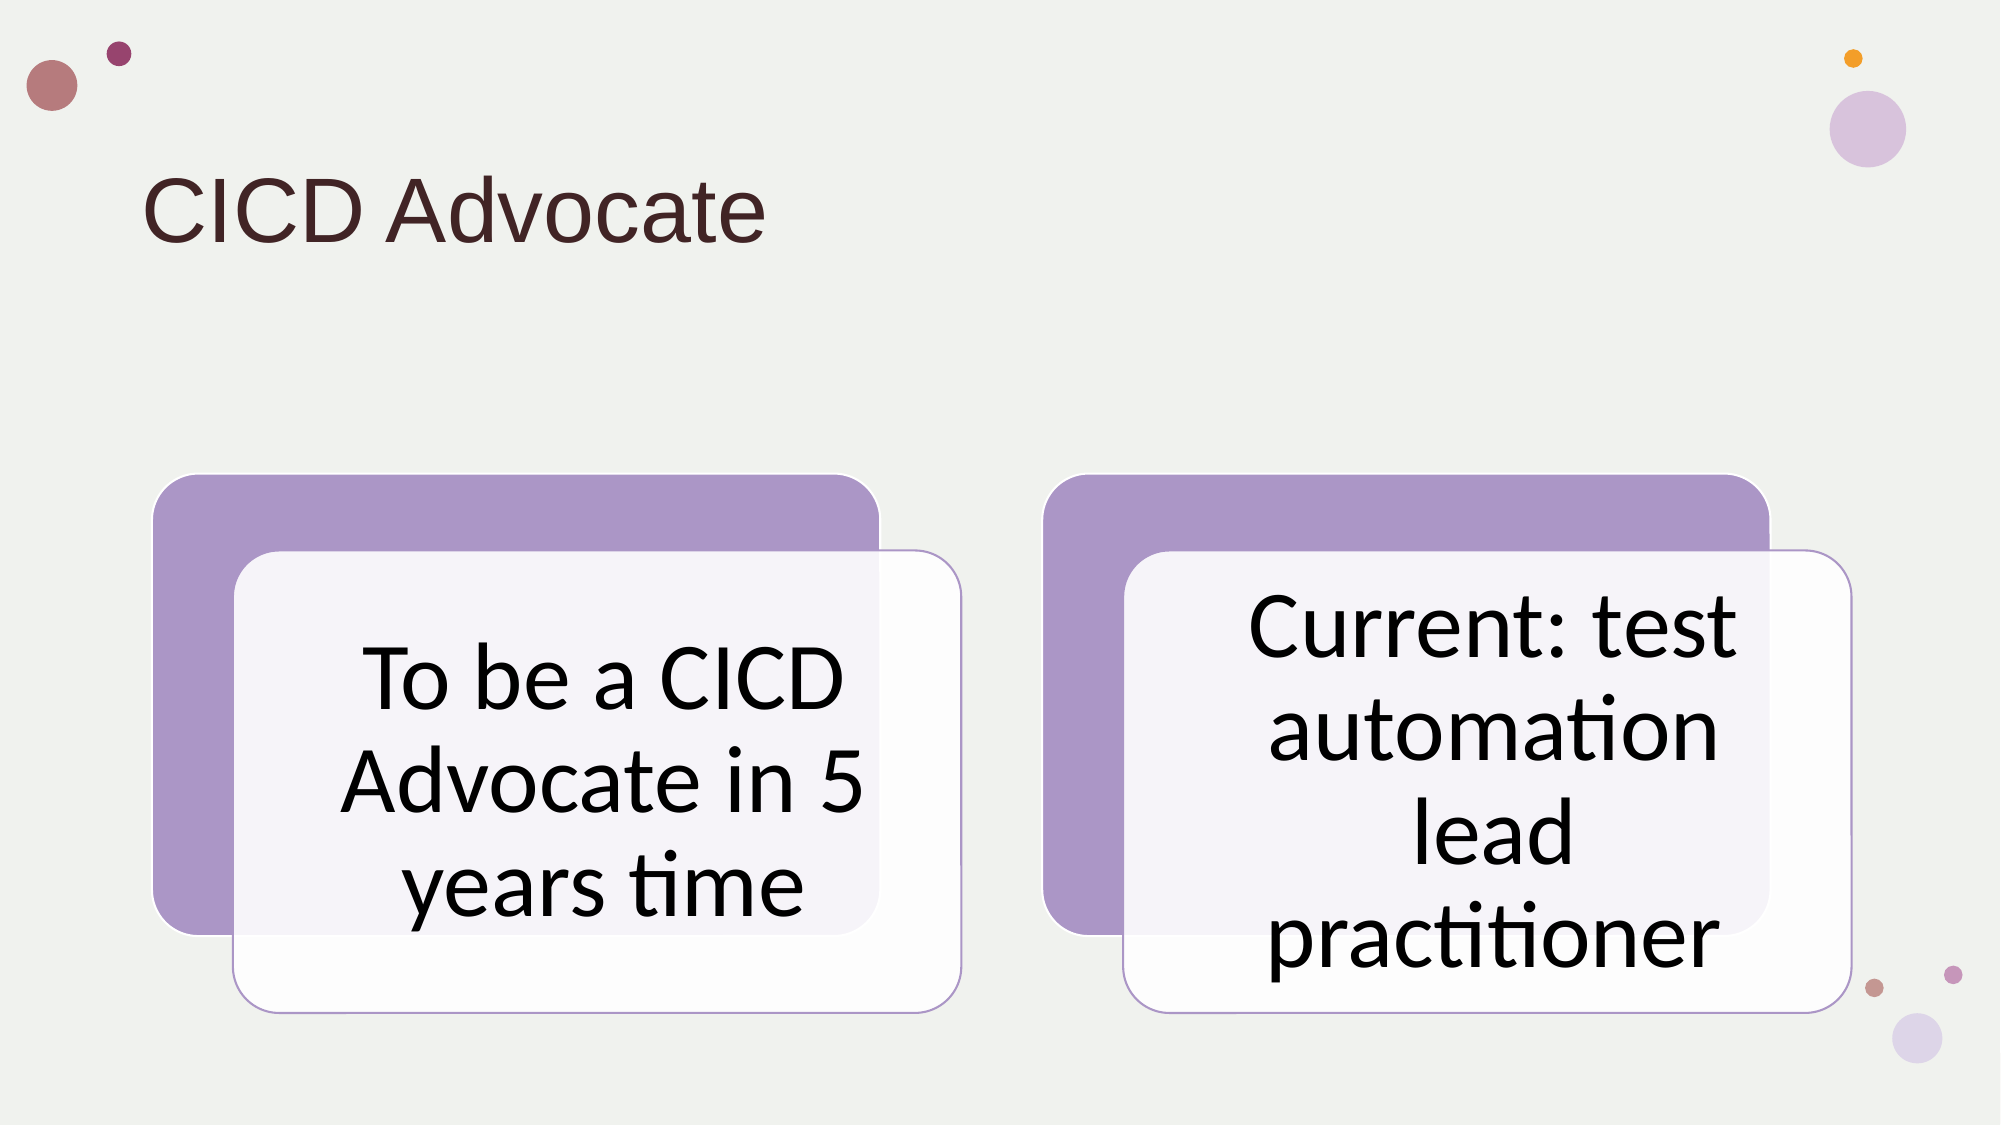

# CICD Advocate
To be a CICD Advocate in 5 years time
Current: test automation lead practitioner